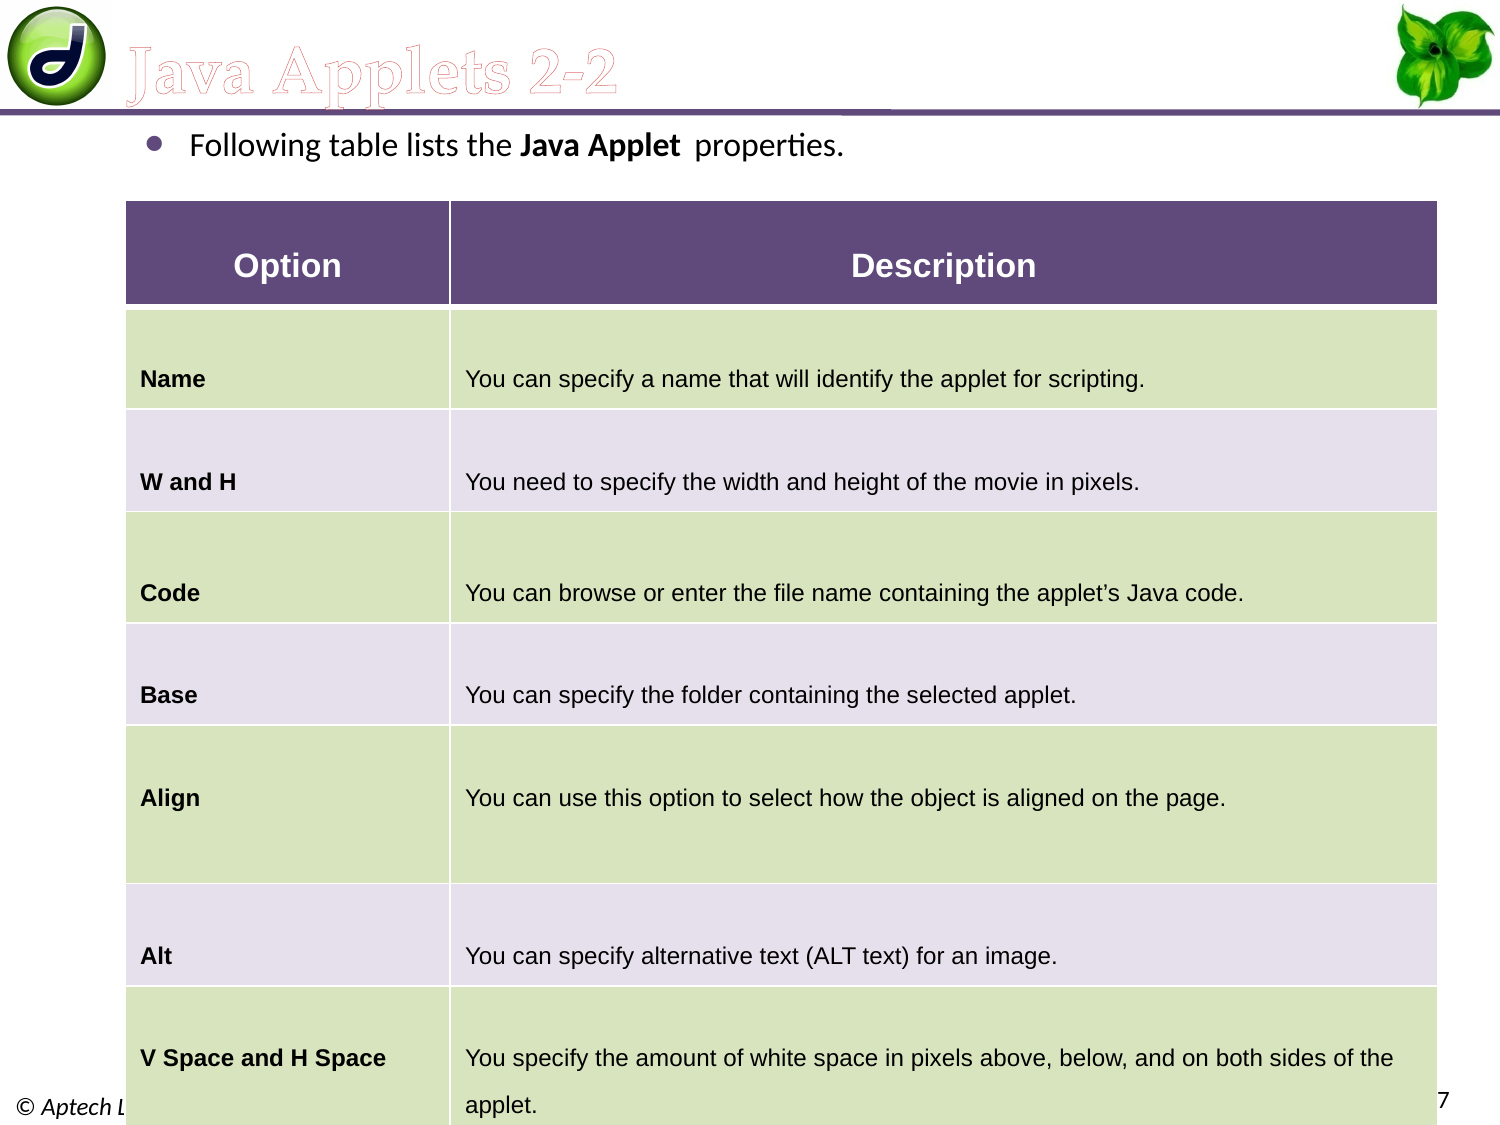

# Java Applets 2-2
Following table lists the Java Applet properties.
| Option | Description |
| --- | --- |
| Name | You can specify a name that will identify the applet for scripting. |
| W and H | You need to specify the width and height of the movie in pixels. |
| Code | You can browse or enter the file name containing the applet’s Java code. |
| Base | You can specify the folder containing the selected applet. |
| Align | You can use this option to select how the object is aligned on the page. |
| Alt | You can specify alternative text (ALT text) for an image. |
| V Space and H Space | You specify the amount of white space in pixels above, below, and on both sides of the applet. |
| Parameters | You can pass additional parameters to be passed to the applet using this option. |
Working with Multimedia Objects / Session 4
37